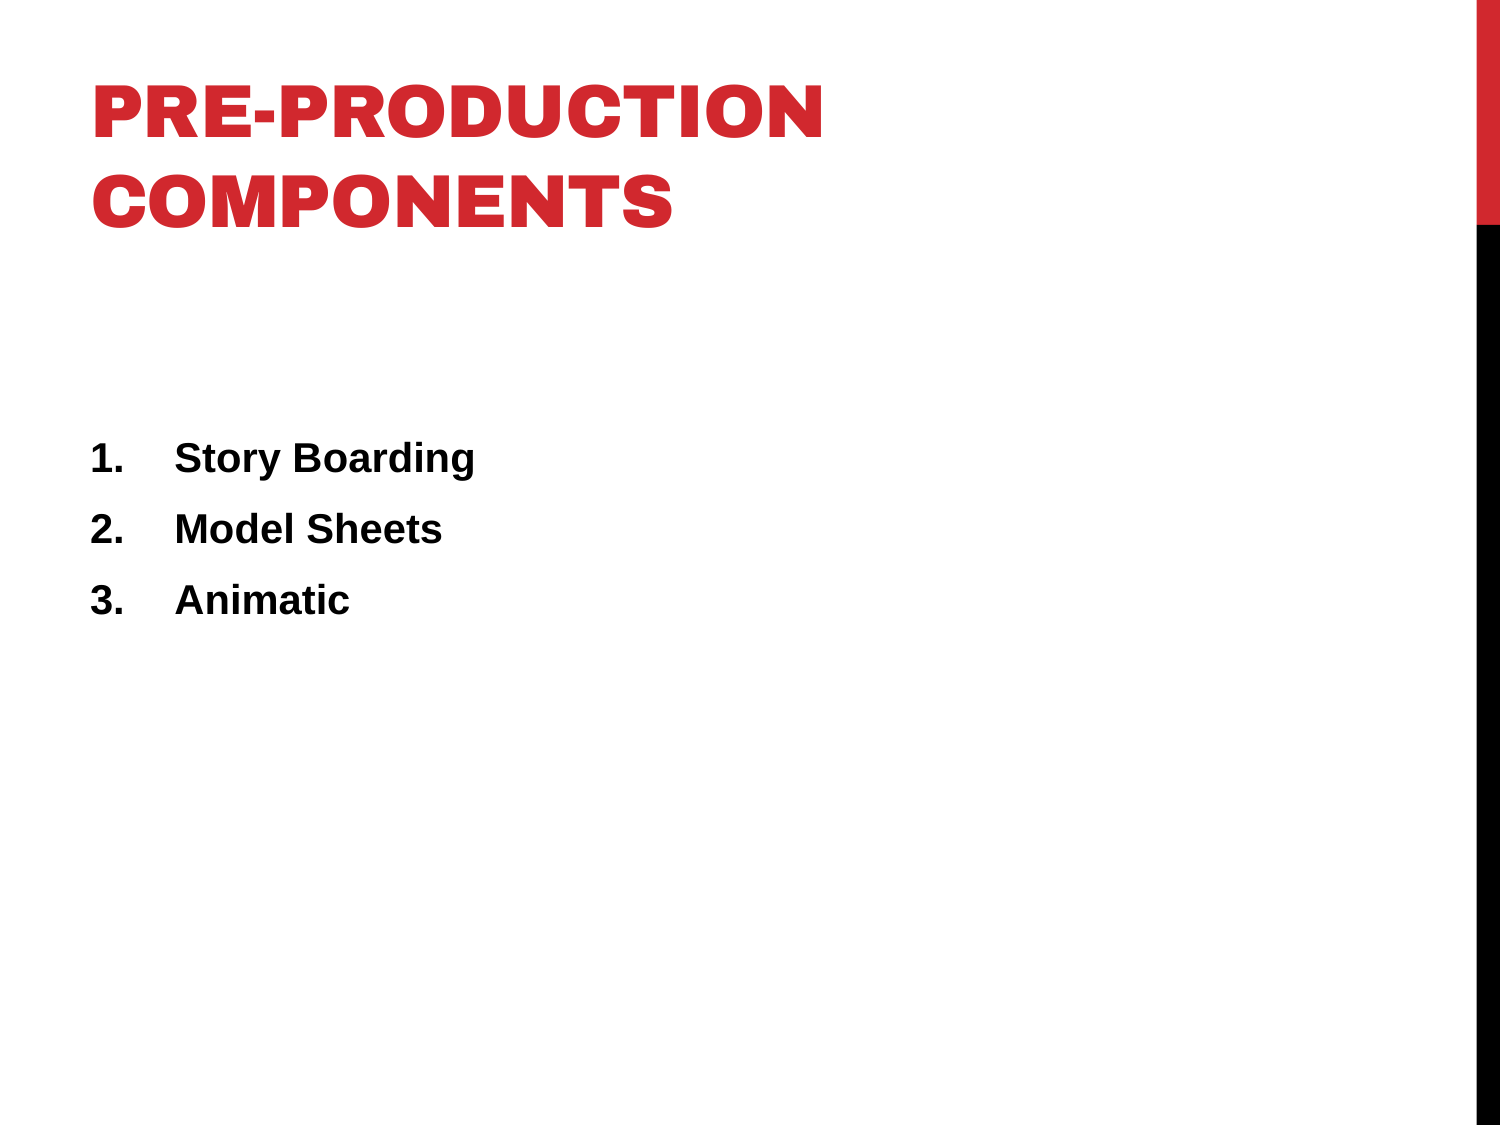

# Pre-production Components
Story Boarding
Model Sheets
Animatic